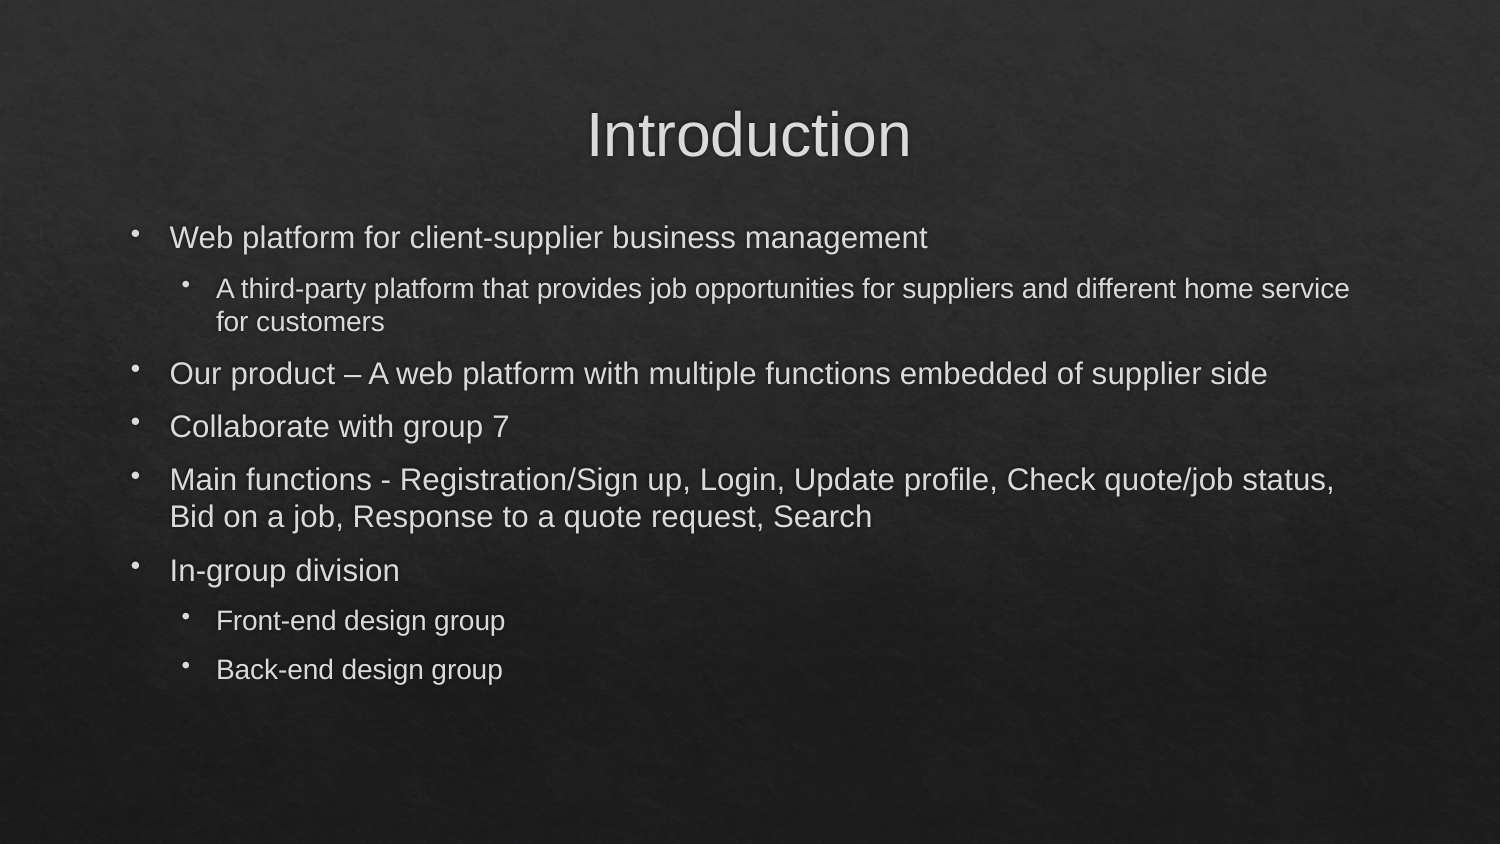

# Introduction
Web platform for client-supplier business management
A third-party platform that provides job opportunities for suppliers and different home service for customers
Our product – A web platform with multiple functions embedded of supplier side
Collaborate with group 7
Main functions - Registration/Sign up, Login, Update profile, Check quote/job status, Bid on a job, Response to a quote request, Search
In-group division
Front-end design group
Back-end design group